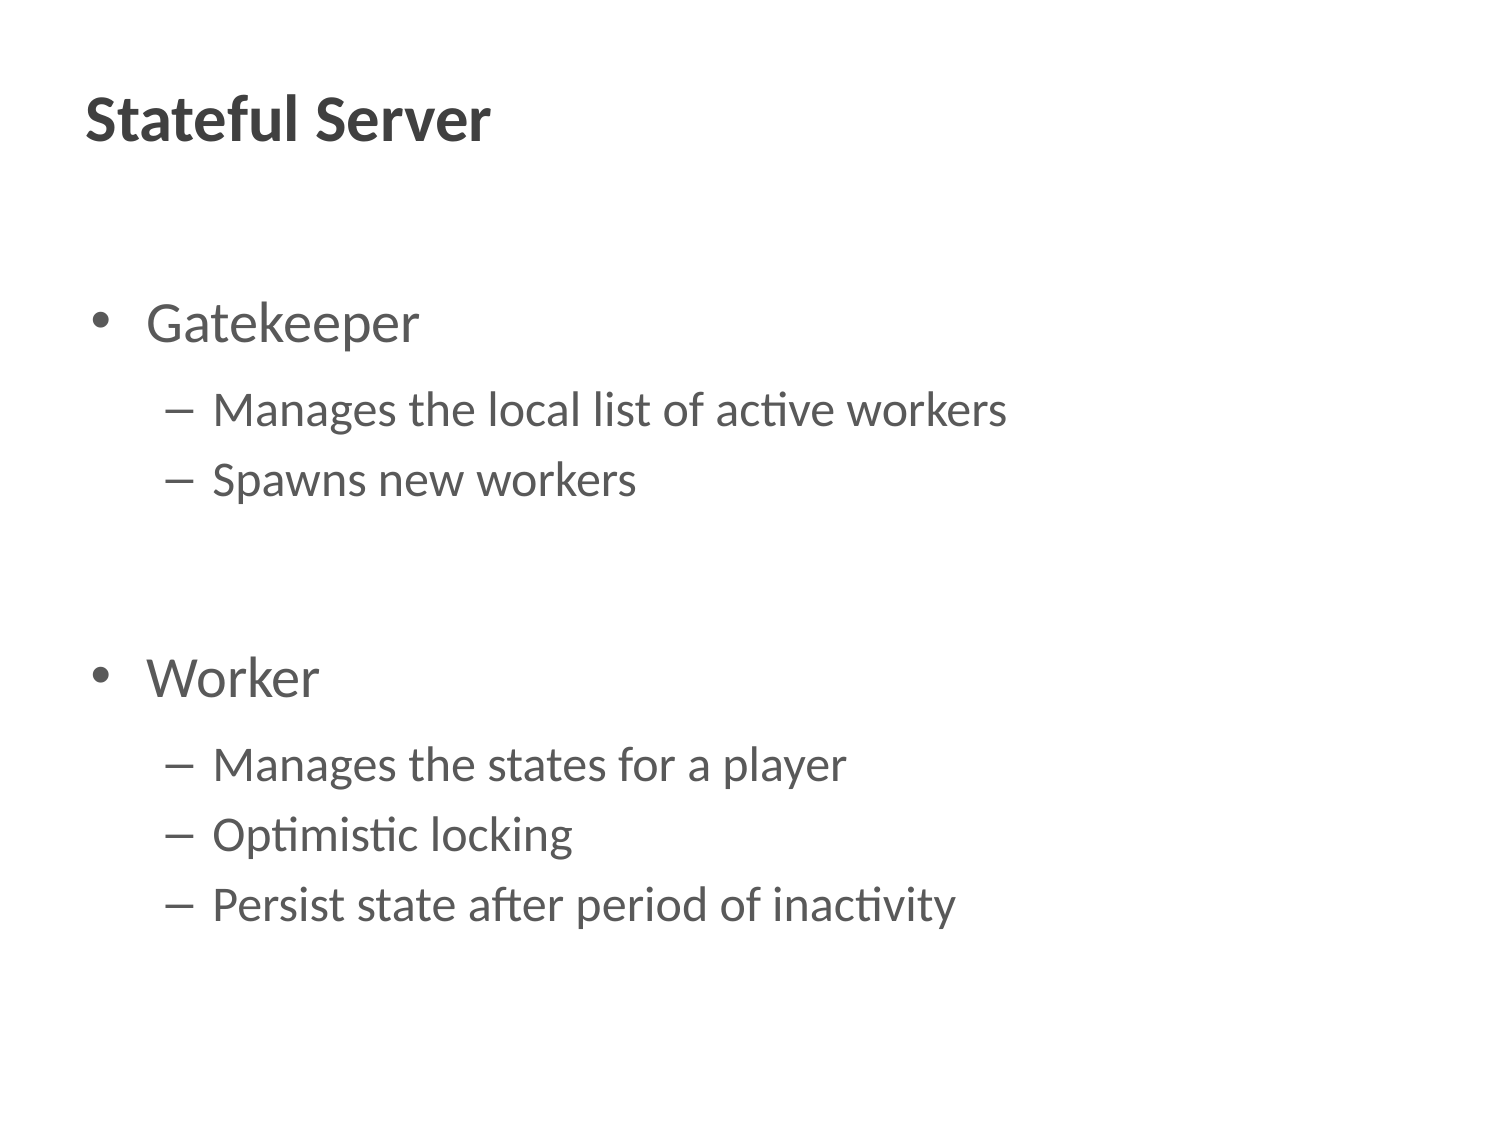

# Stateful Server
Gatekeeper
Manages the local list of active workers
Spawns new workers

Worker
Manages the states for a player
Optimistic locking
Persist state after period of inactivity